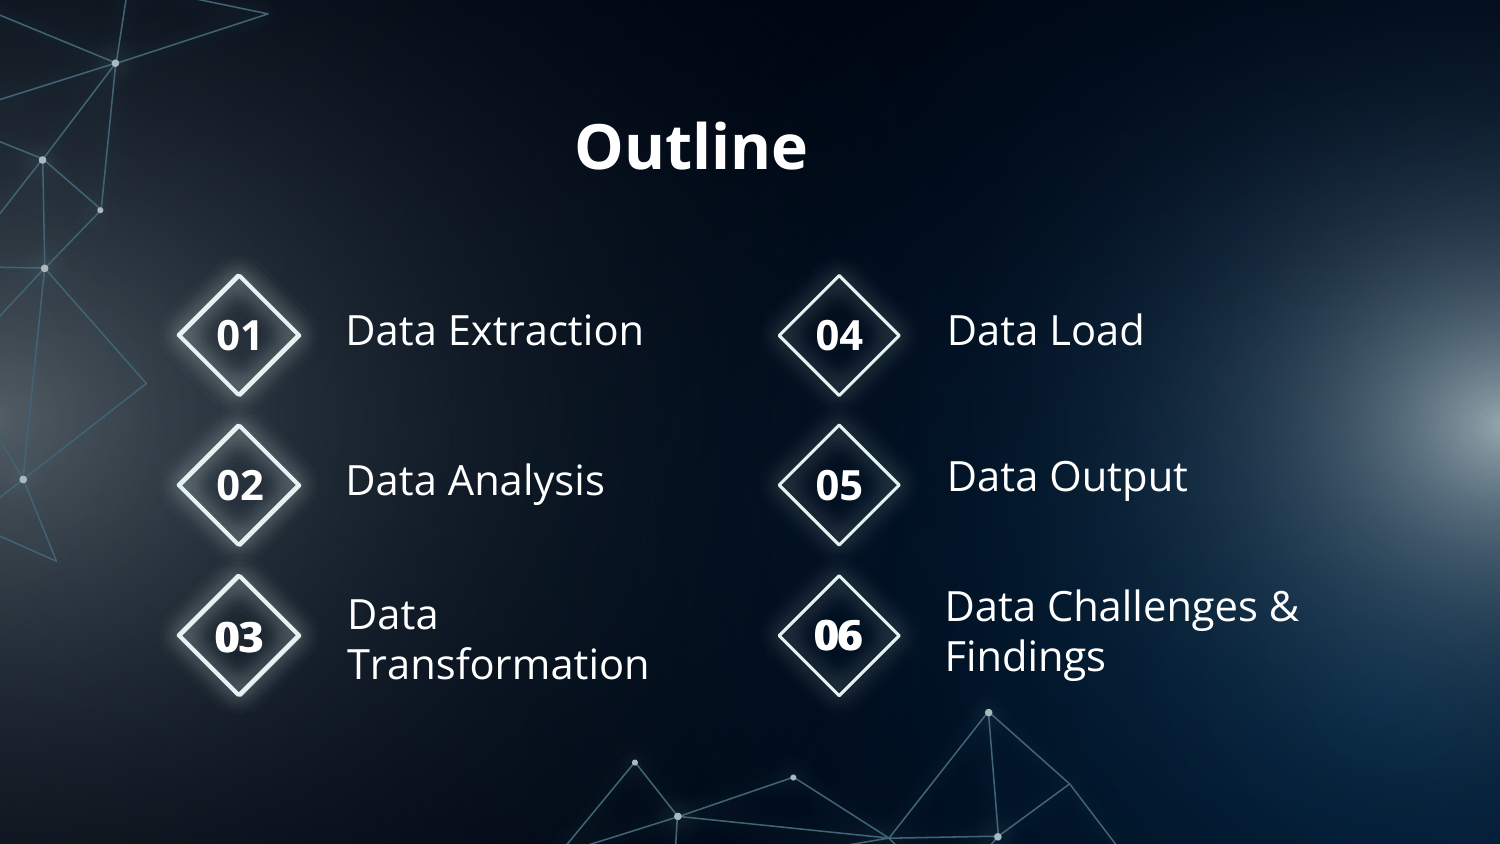

# Outline

Data Extraction
Data Load
01
04

Data Output
Data Analysis
02
05
Data Challenges & Findings

Data Transformation
06
06
03
03